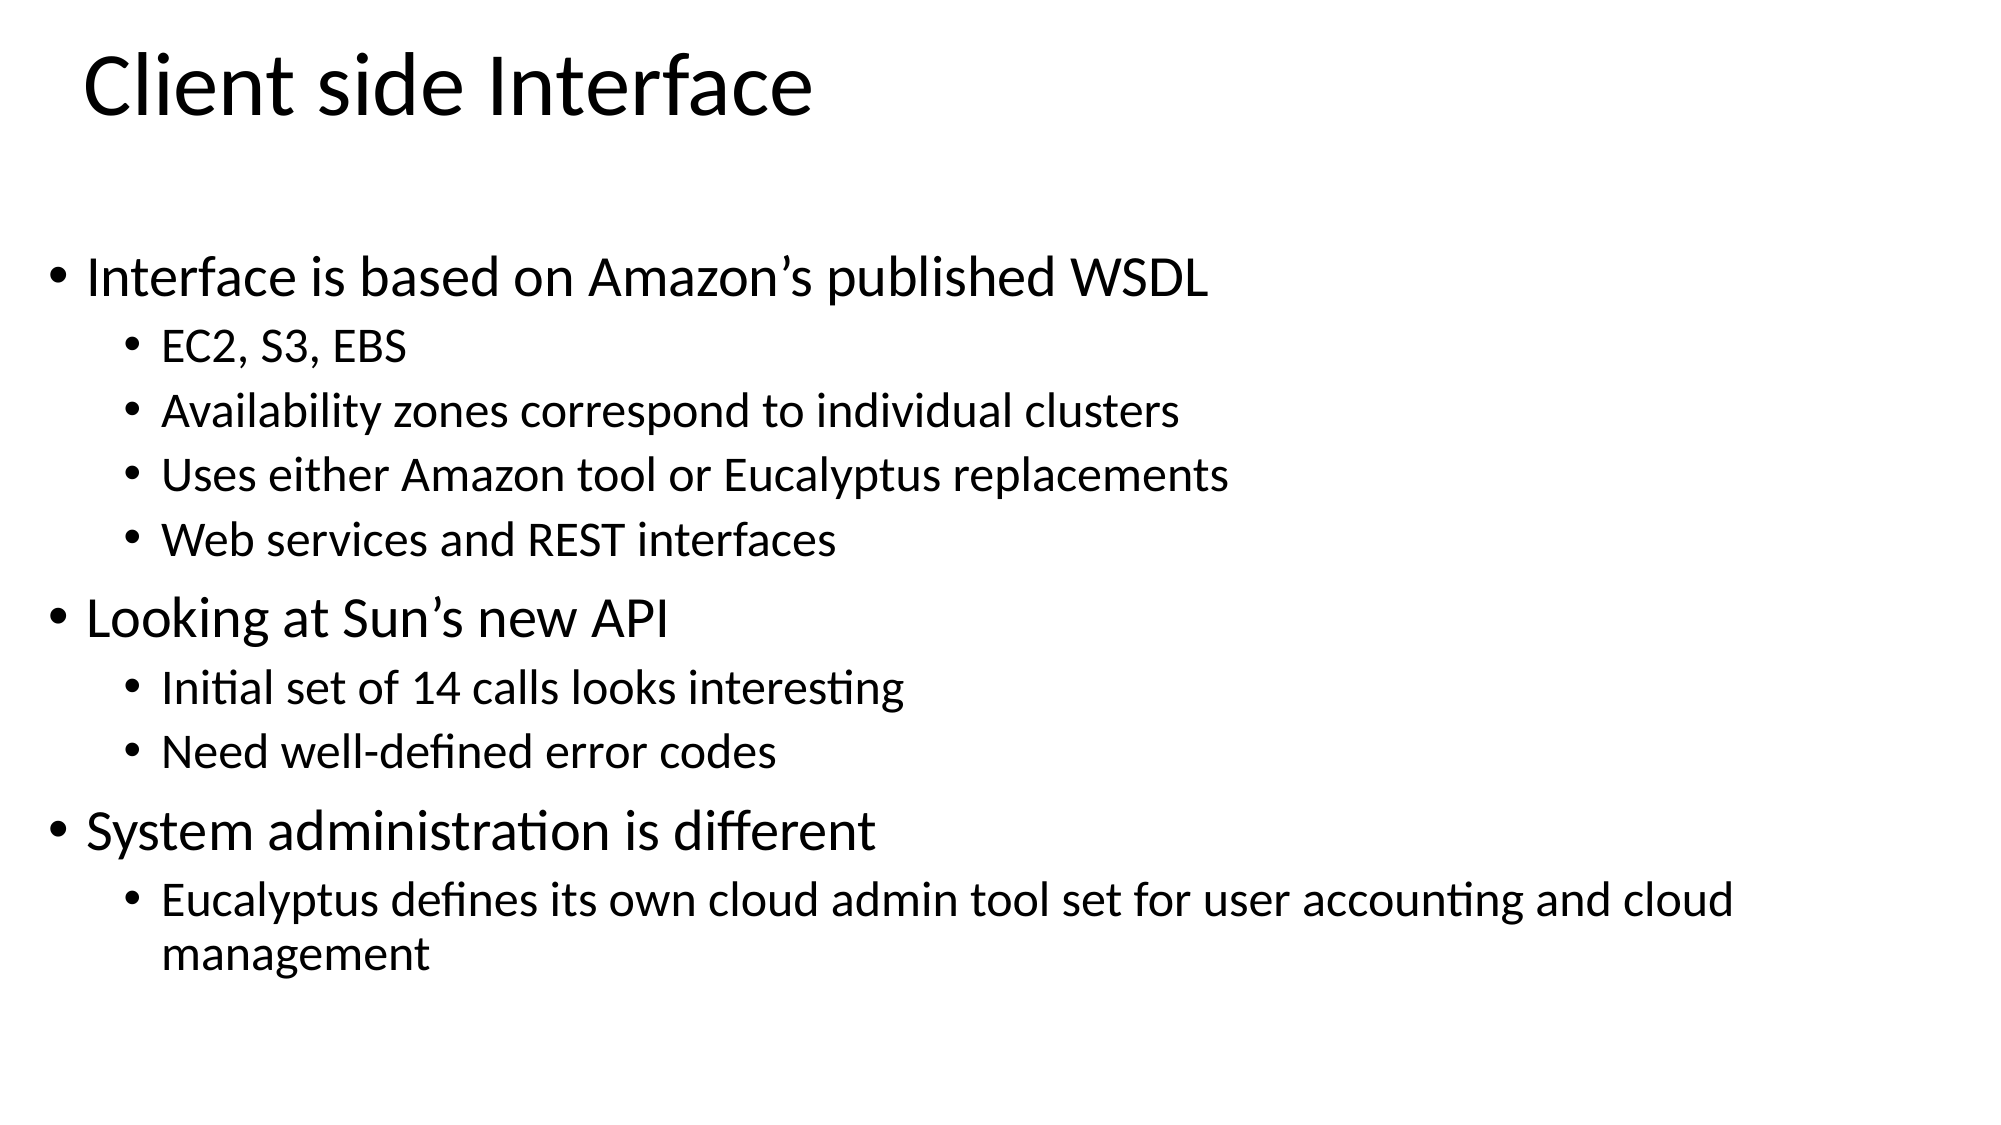

# Client side Interface
Interface is based on Amazon’s published WSDL
EC2, S3, EBS
Availability zones correspond to individual clusters
Uses either Amazon tool or Eucalyptus replacements
Web services and REST interfaces
Looking at Sun’s new API
Initial set of 14 calls looks interesting
Need well-defined error codes
System administration is different
Eucalyptus defines its own cloud admin tool set for user accounting and cloud management